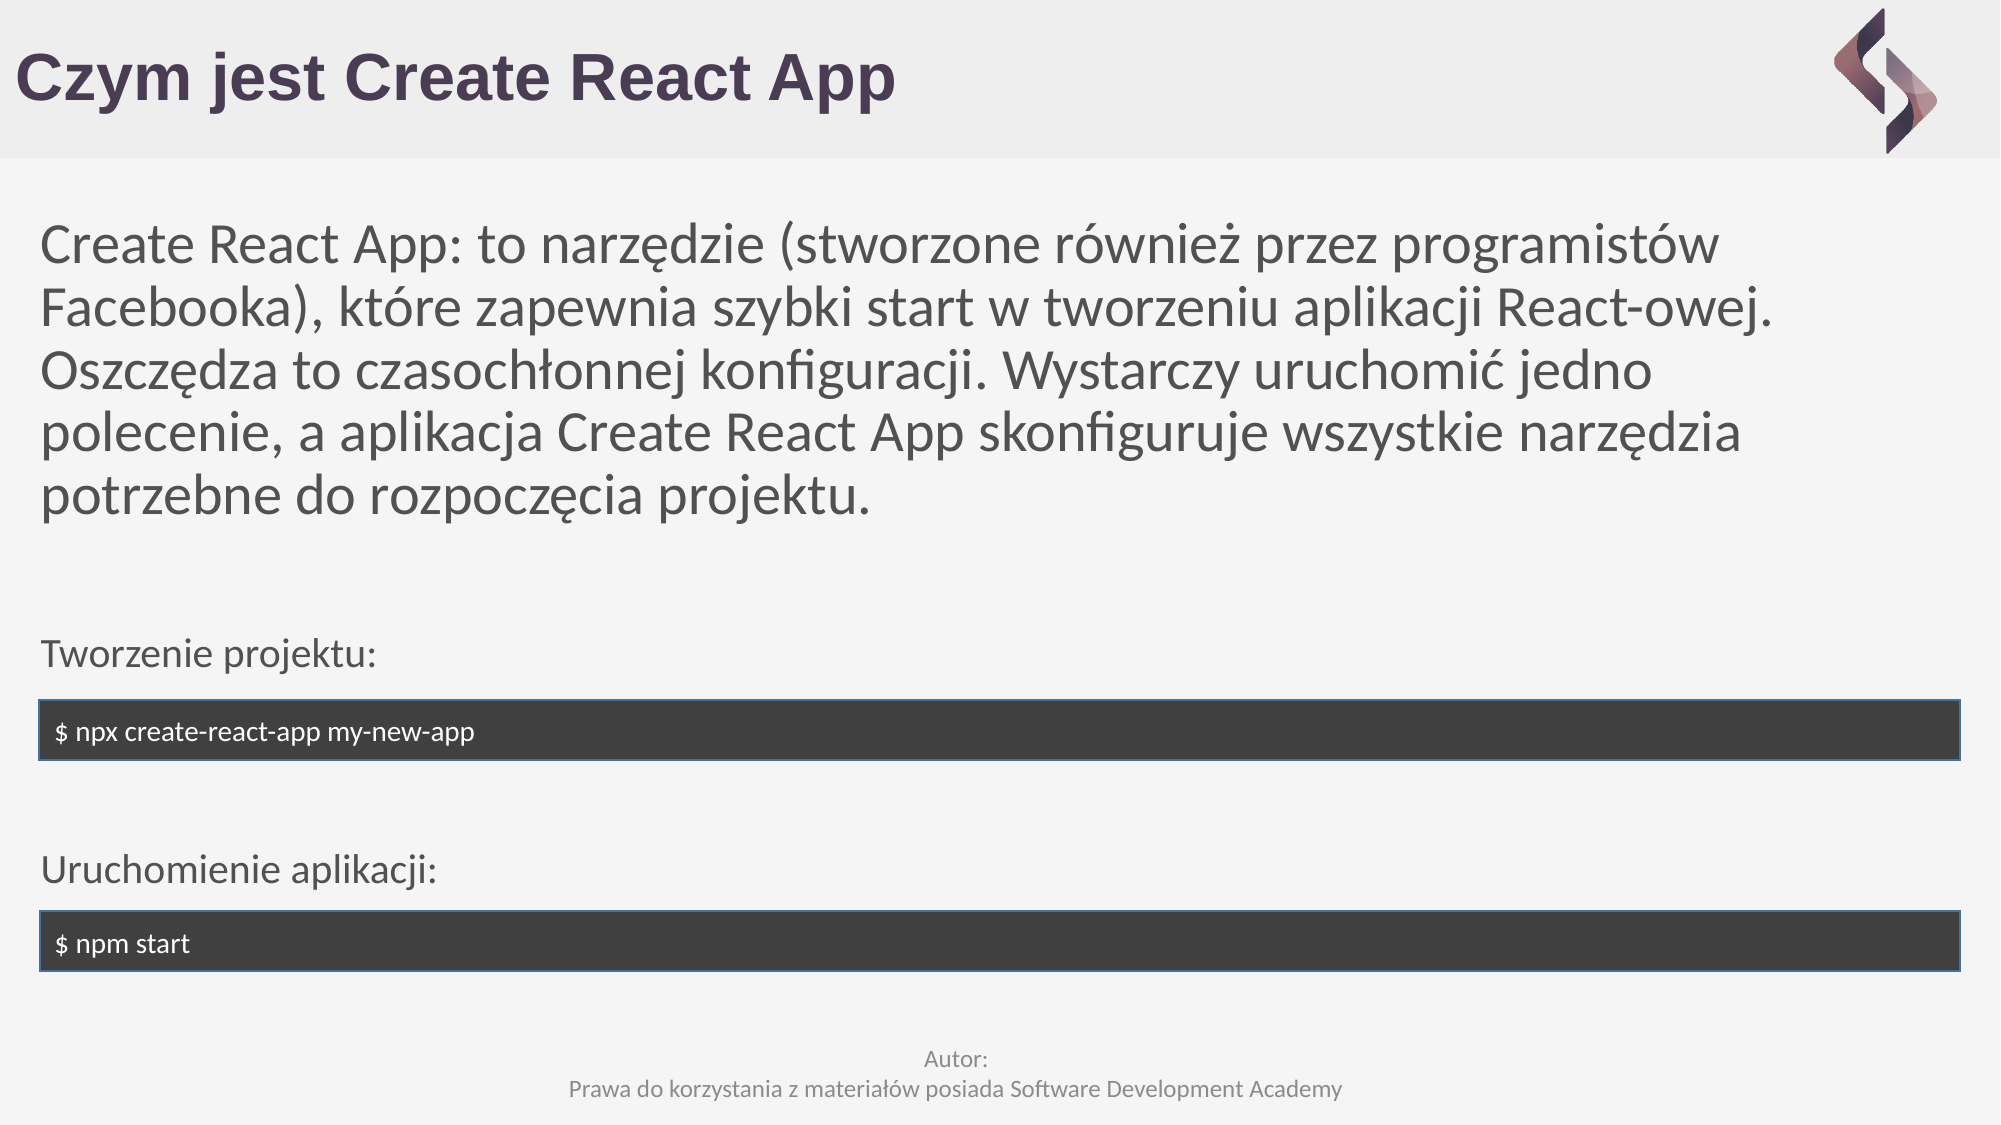

# Czym jest Create React App
Create React App: to narzędzie (stworzone również przez programistów Facebooka), które zapewnia szybki start w tworzeniu aplikacji React-owej. Oszczędza to czasochłonnej konfiguracji. Wystarczy uruchomić jedno polecenie, a aplikacja Create React App skonfiguruje wszystkie narzędzia potrzebne do rozpoczęcia projektu.

Tworzenie projektu:

Uruchomienie aplikacji:

$ npx create-react-app my-new-app
$ npm start
Autor:
Prawa do korzystania z materiałów posiada Software Development Academy